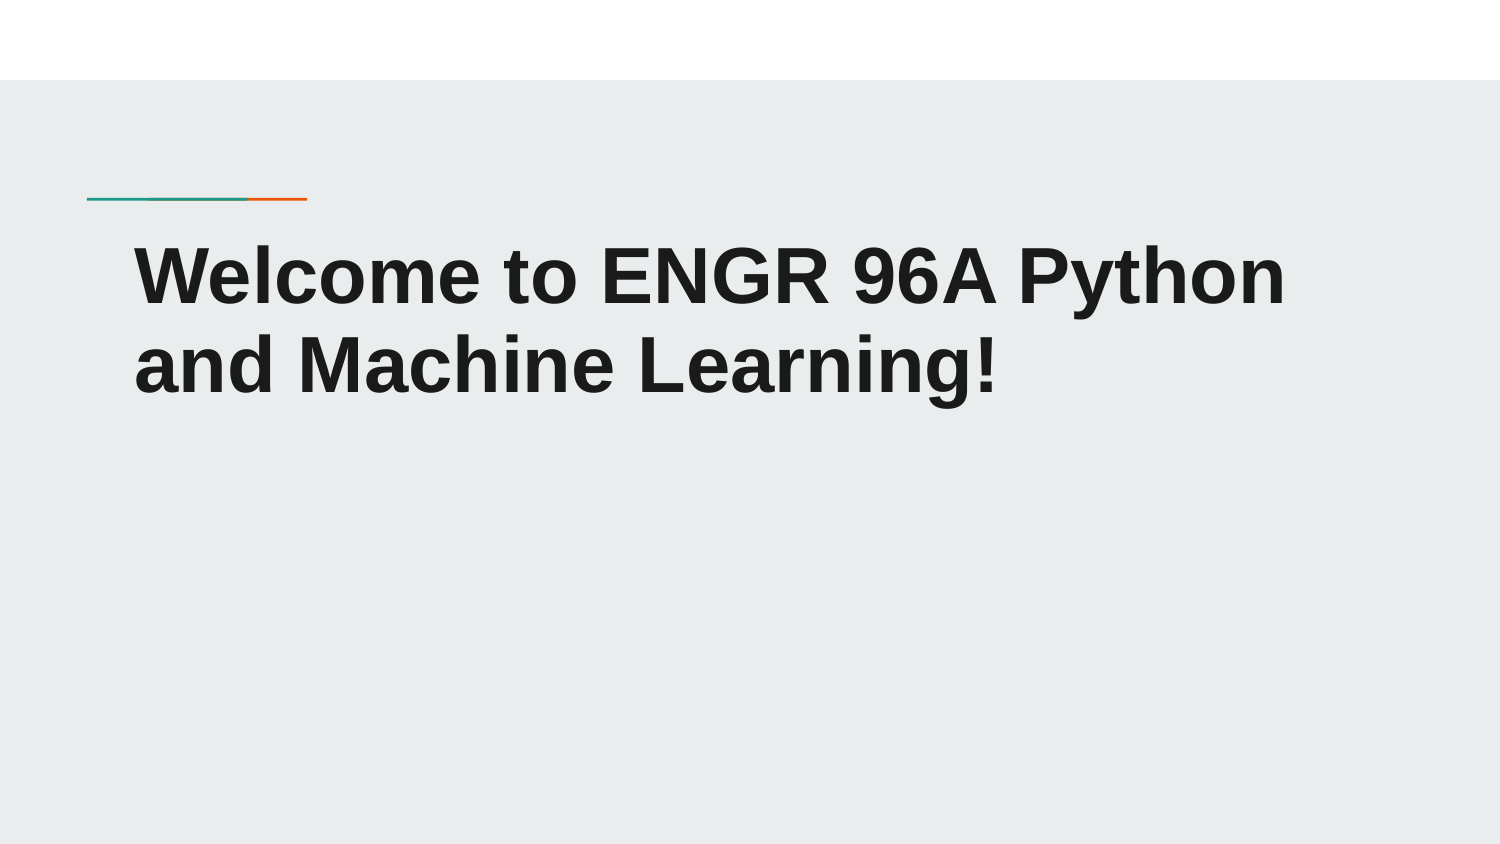

# Welcome to ENGR 96A Python and Machine Learning!